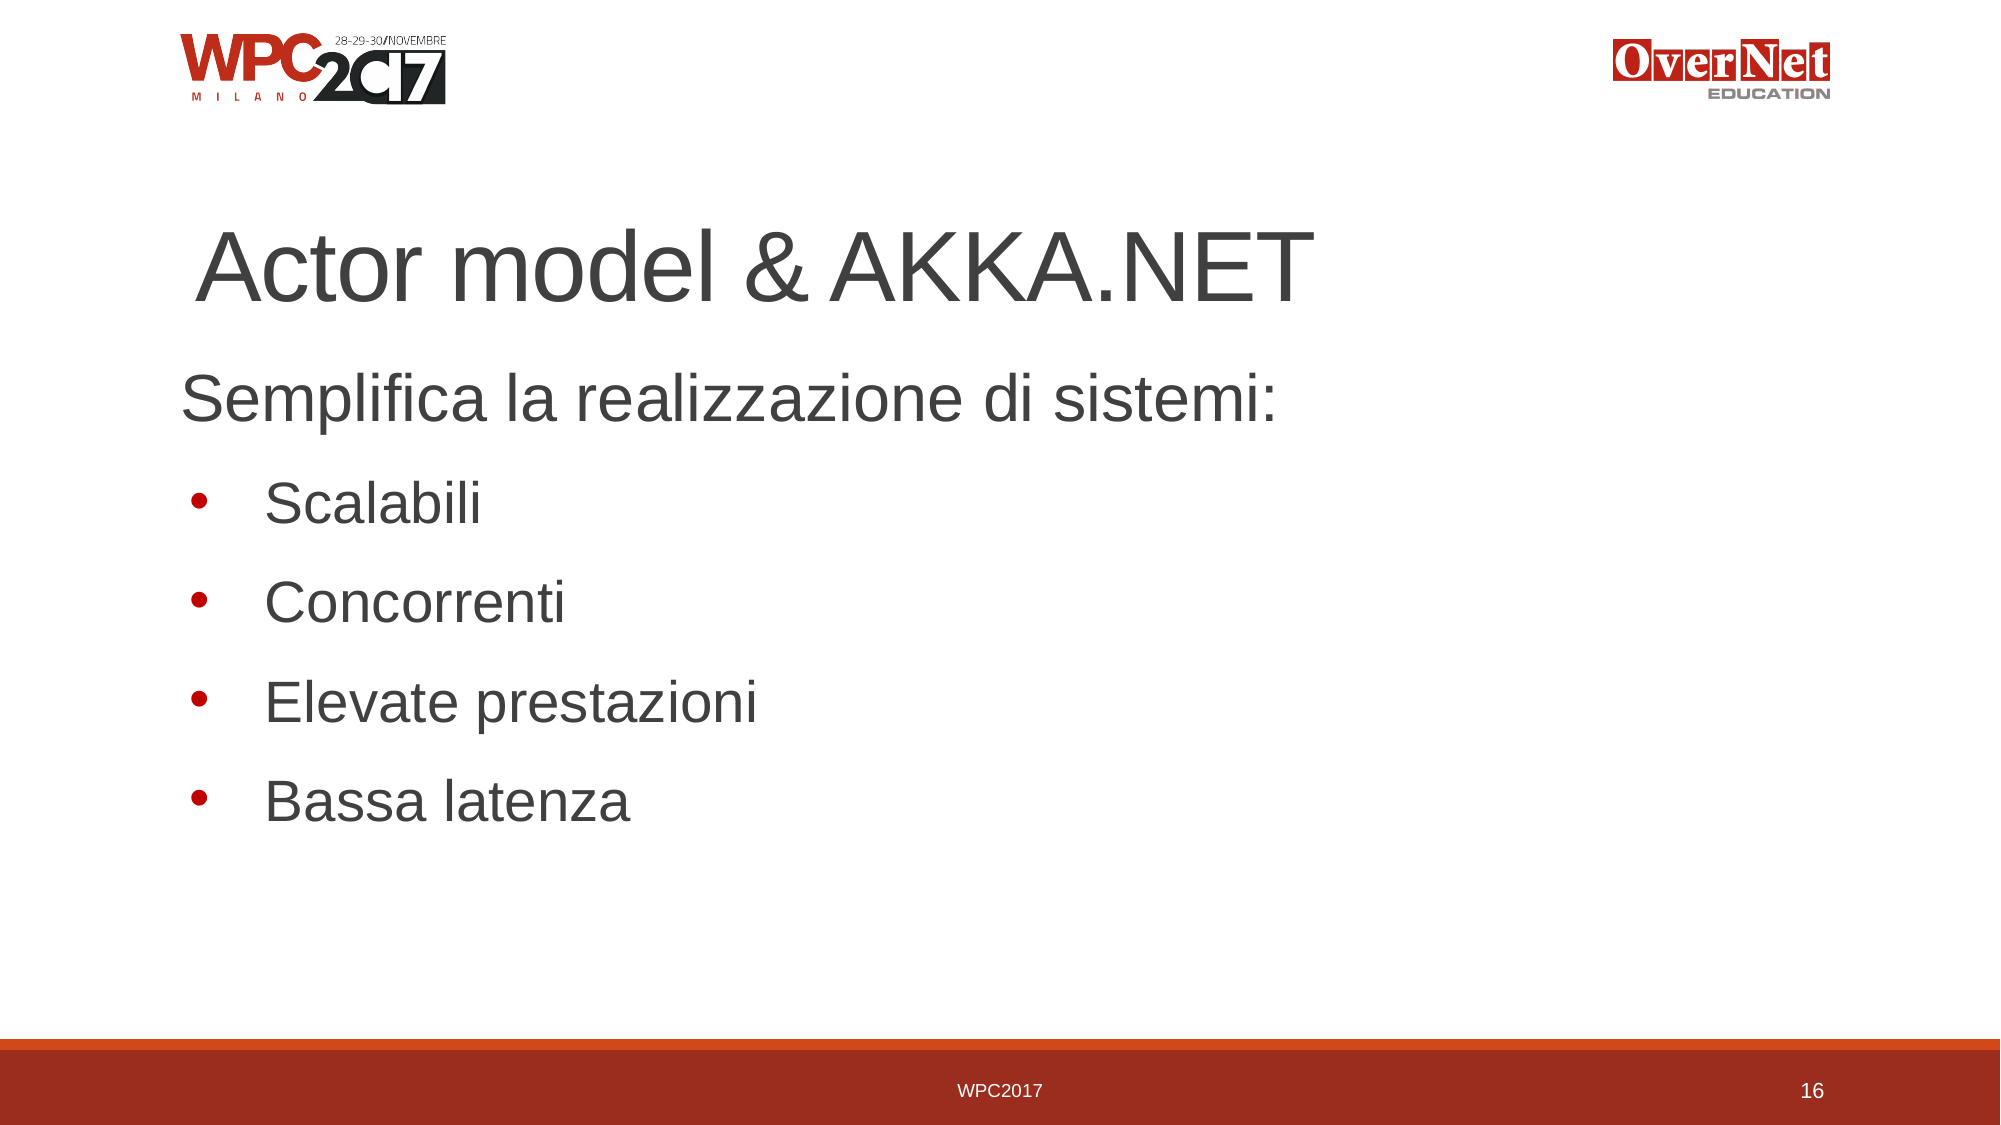

# Actor model & AKKA.NET
Semplifica la realizzazione di sistemi:
Scalabili
Concorrenti
Elevate prestazioni
Bassa latenza
WPC2017
16